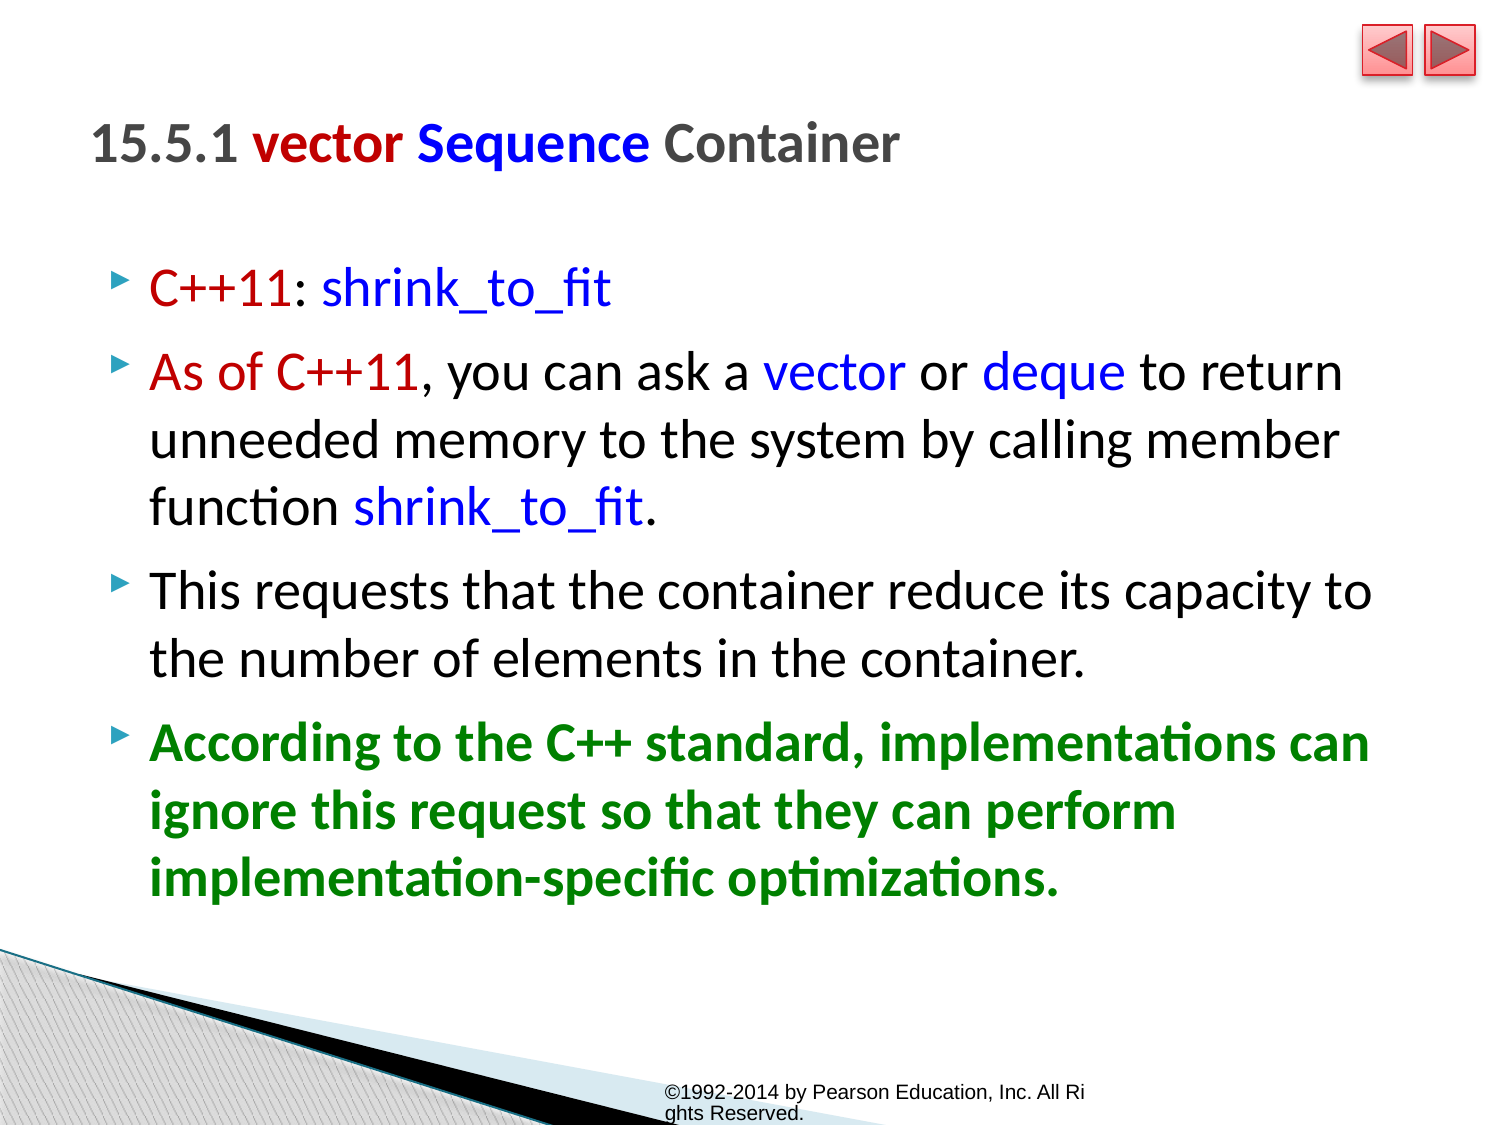

# 15.5.1 vector Sequence Container
C++11: shrink_to_fit
As of C++11, you can ask a vector or deque to return unneeded memory to the system by calling member function shrink_to_fit.
This requests that the container reduce its capacity to the number of elements in the container.
According to the C++ standard, implementations can ignore this request so that they can perform implementation-specific optimizations.
©1992-2014 by Pearson Education, Inc. All Rights Reserved.